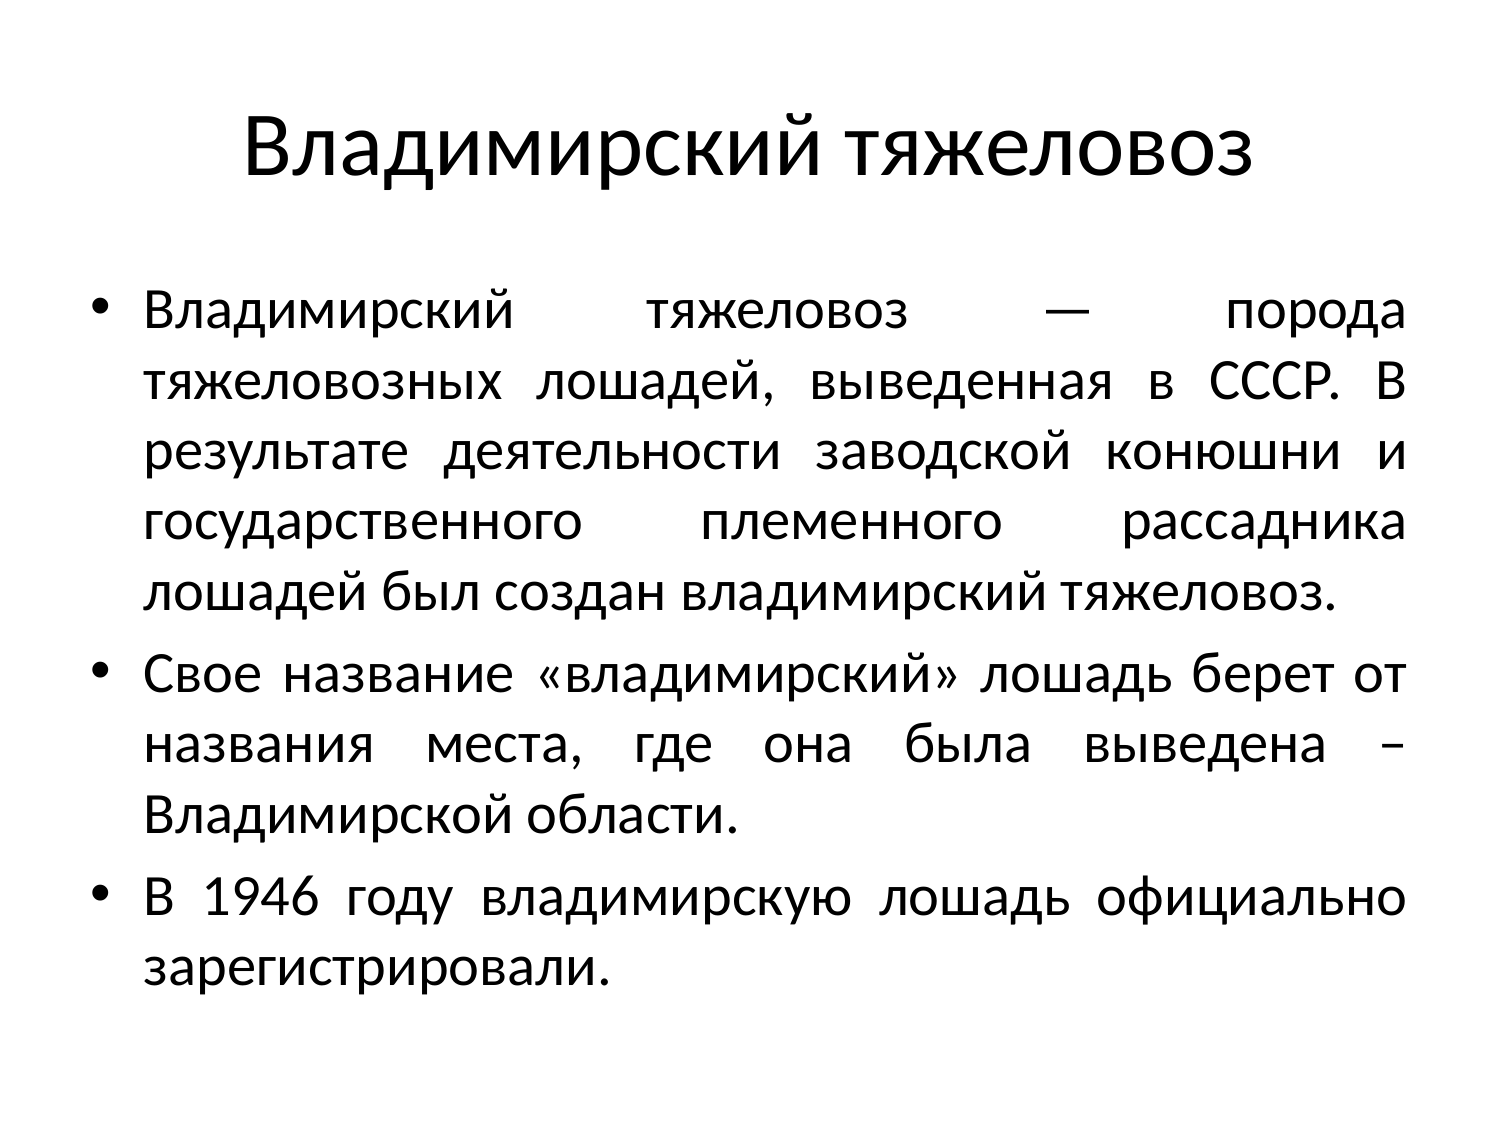

# Владимирский тяжеловоз
Владимирский тяжеловоз — порода тяжеловозных лошадей, выведенная в СССР. В результате деятельности заводской конюшни и государственного племенного рассадника лошадей был создан владимирский тяжеловоз.
Свое название «владимирский» лошадь берет от названия места, где она была выведена – Владимирской области.
В 1946 году владимирскую лошадь официально зарегистрировали.